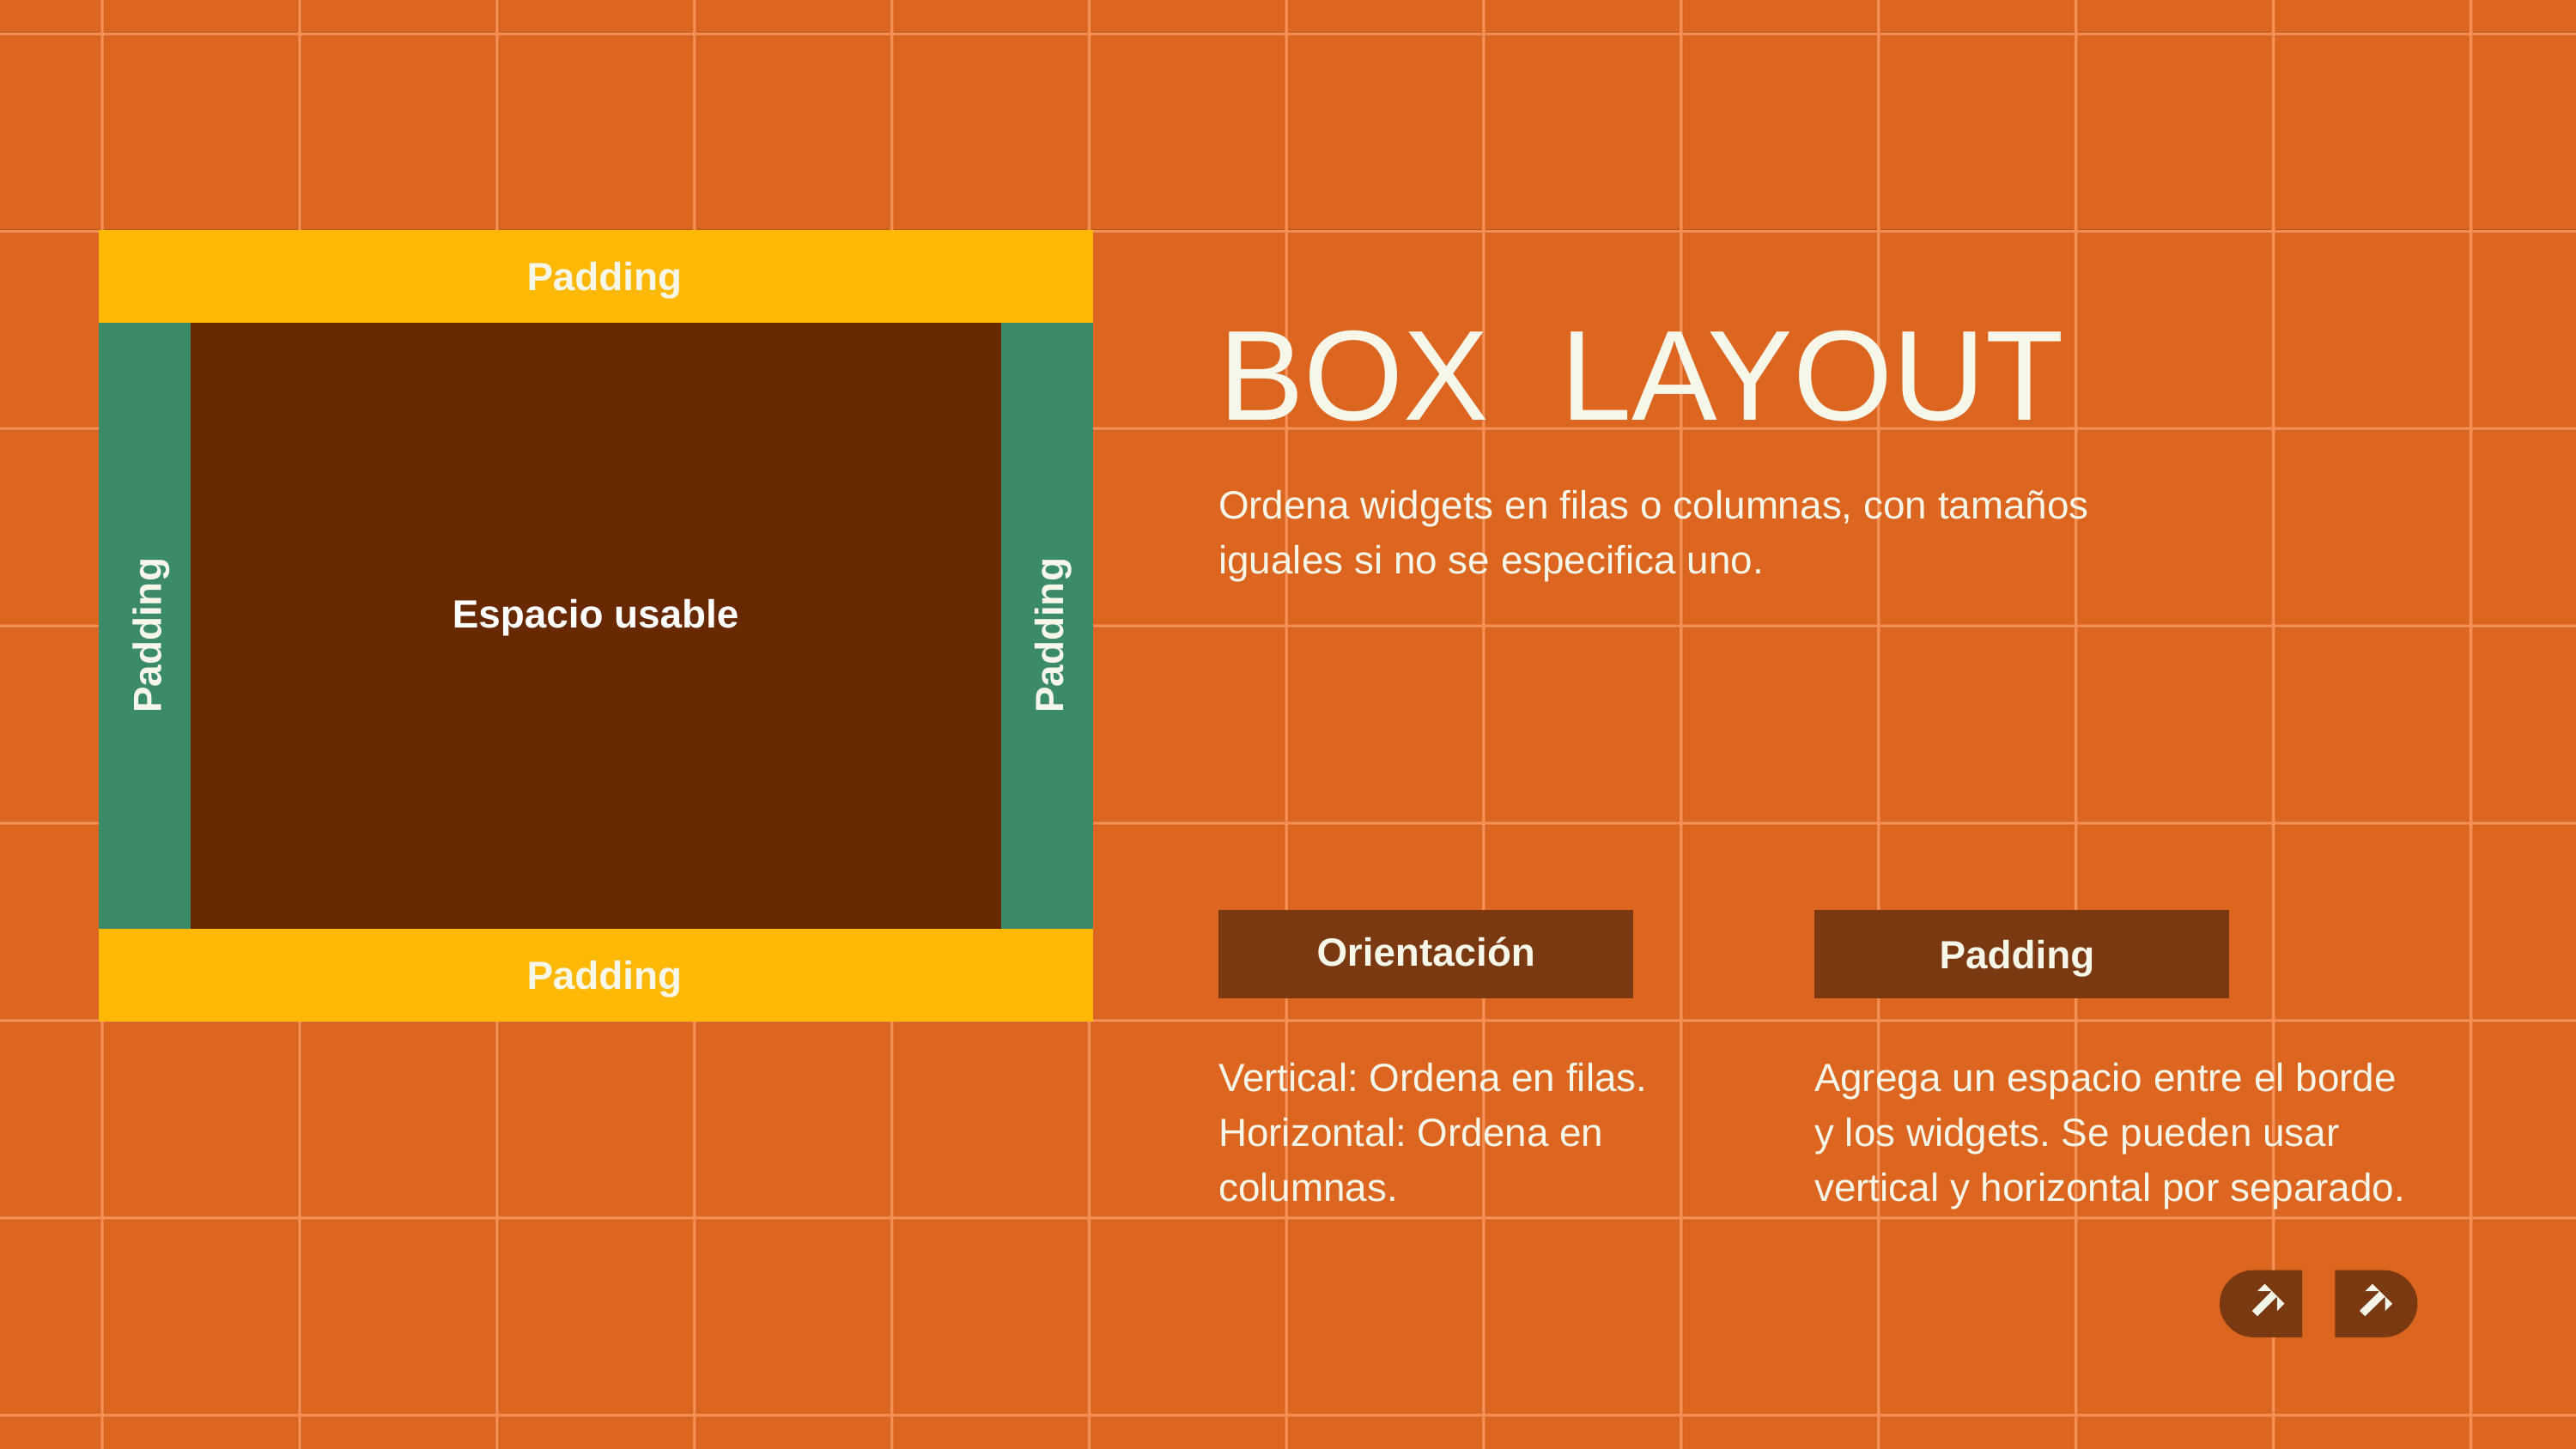

Espacio usable

Padding
BOX  LAYOUT
Ordena widgets en filas o columnas, con tamaños iguales si no se especifica uno.
Padding
Padding

Orientación
Padding

Padding
Vertical: Ordena en filas.
Horizontal: Ordena en columnas.
Agrega un espacio entre el borde y los widgets. Se pueden usar vertical y horizontal por separado.